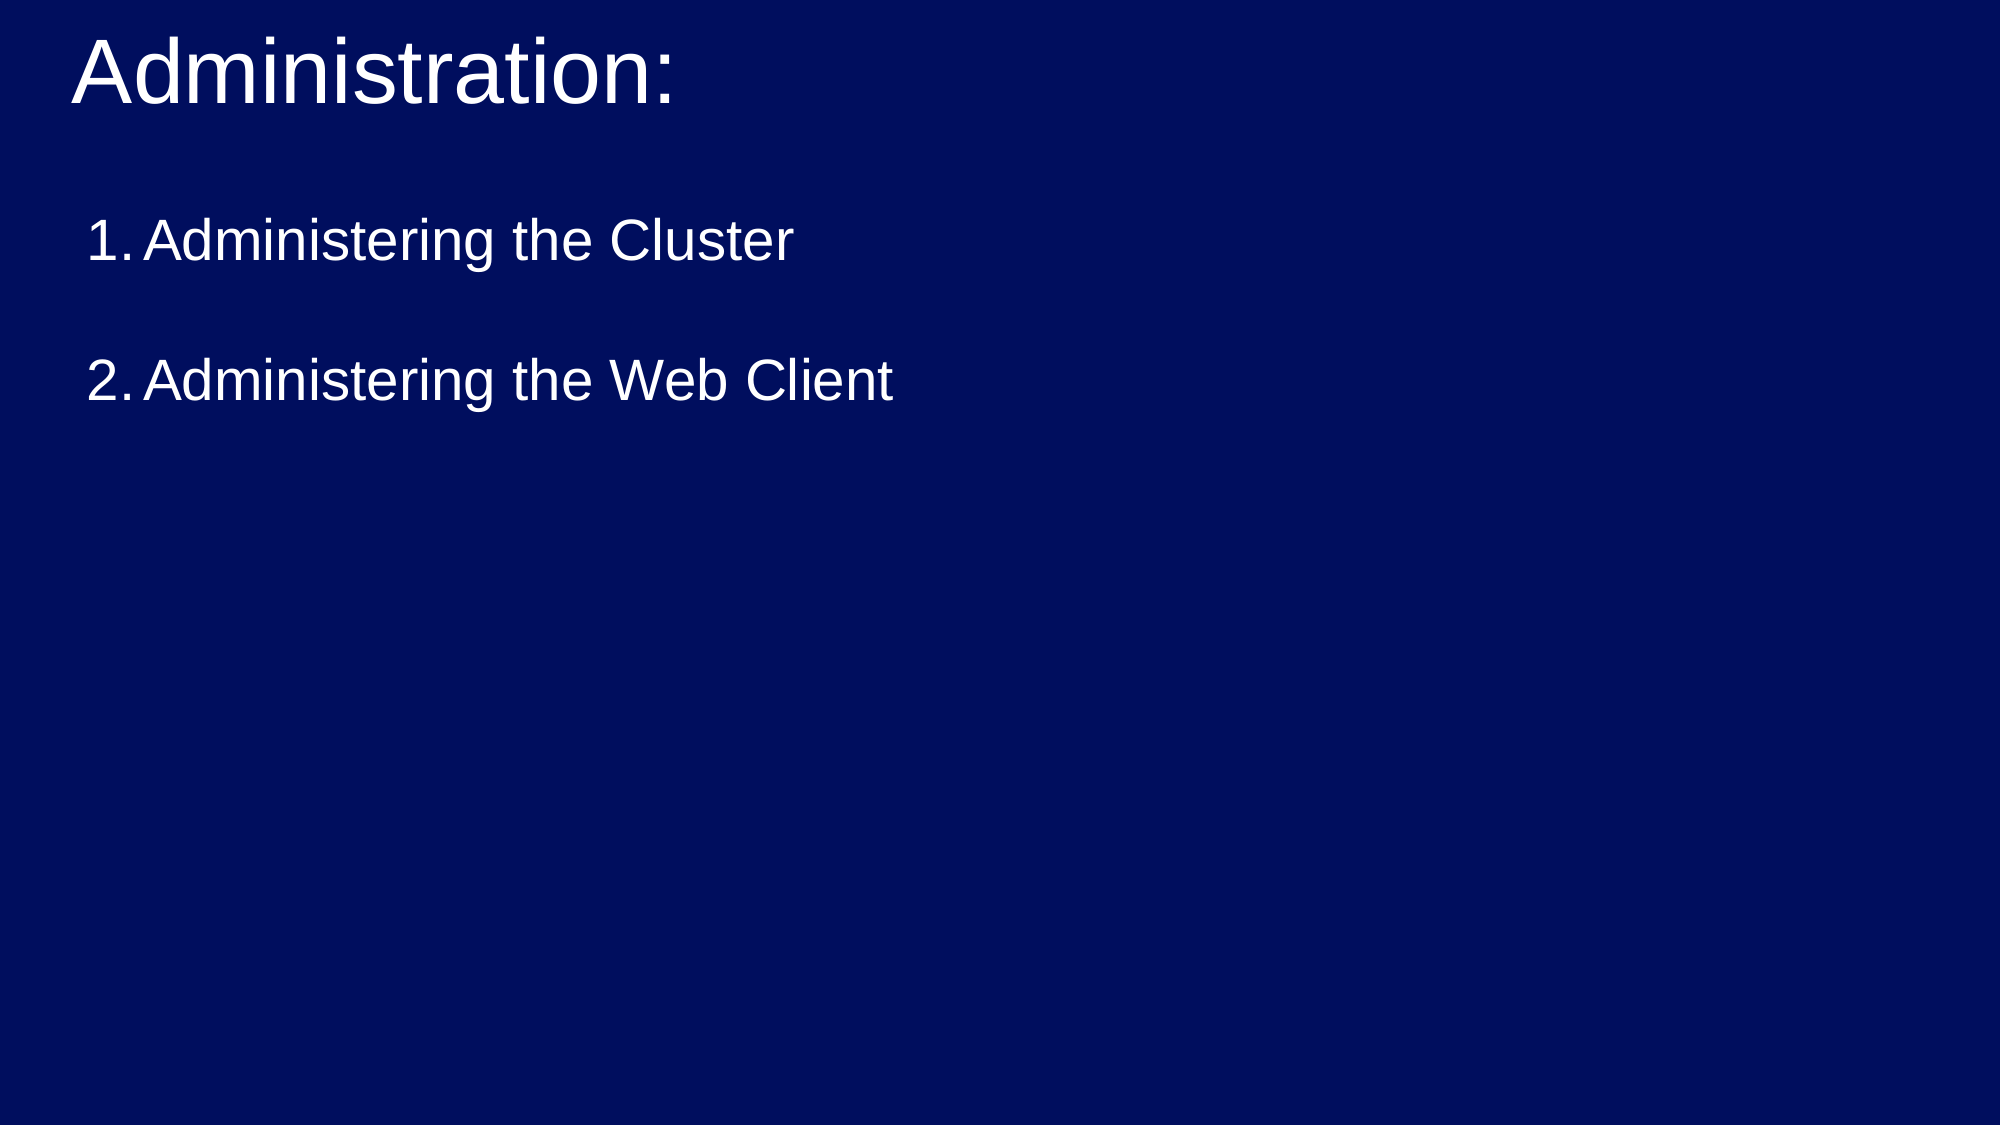

Administration:
Administering the Cluster

Administering the Web Client